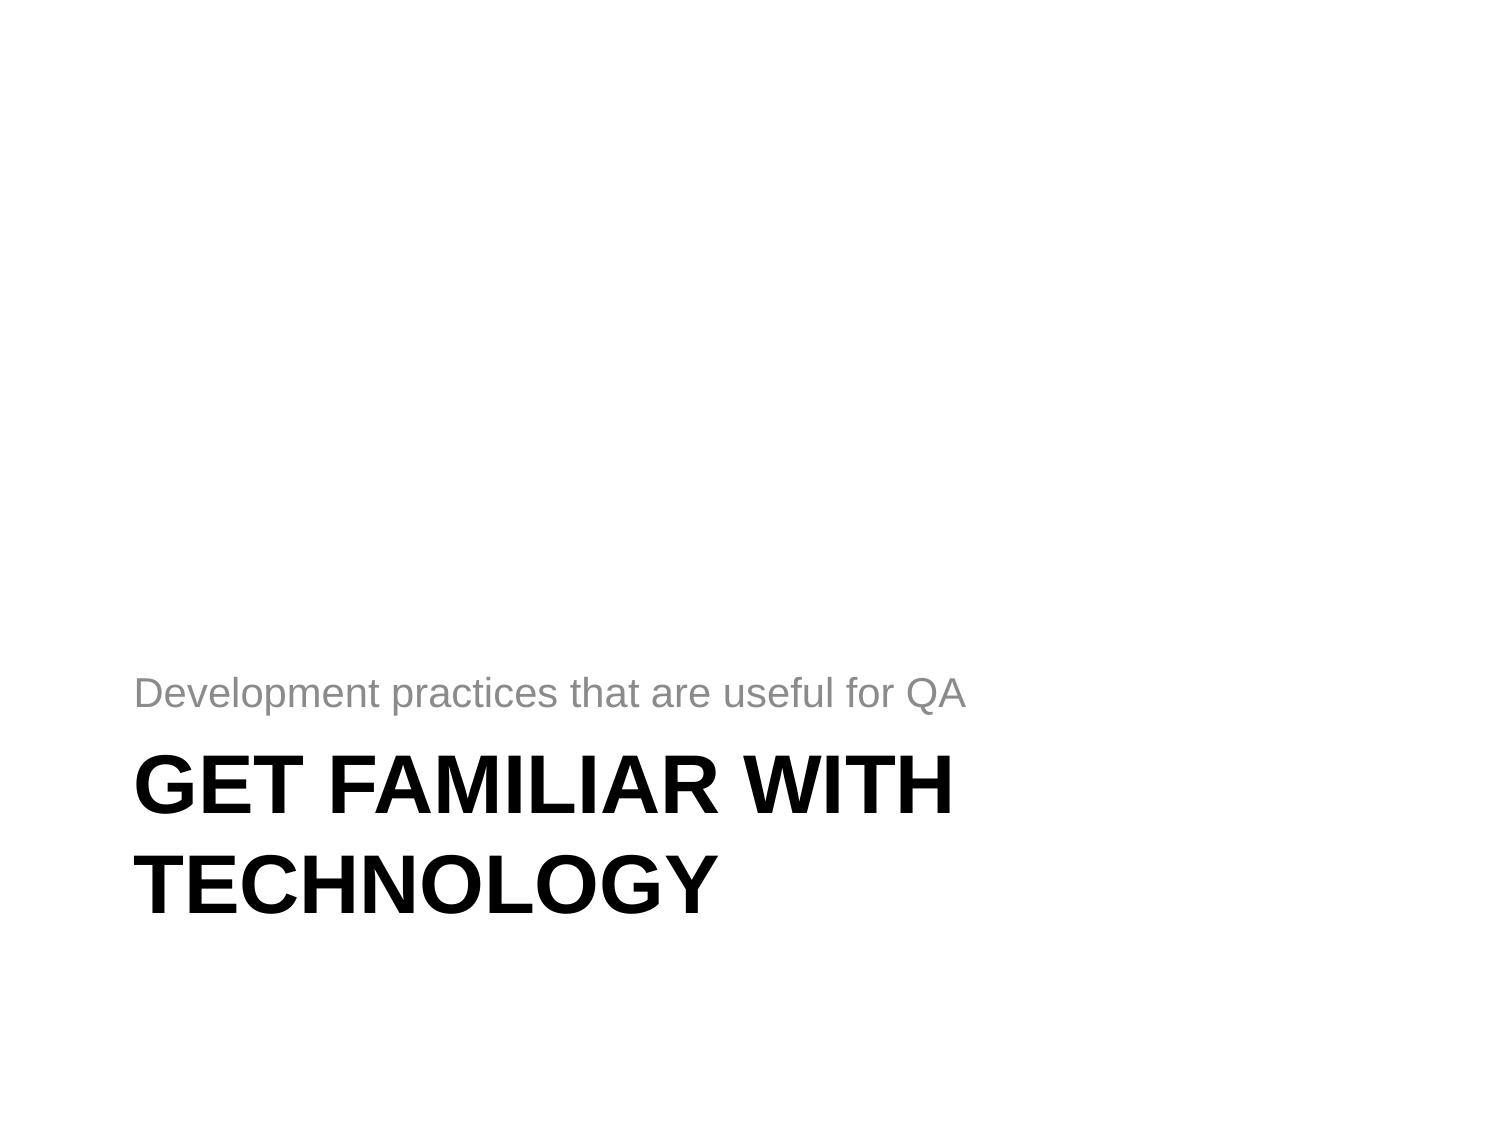

Development practices that are useful for QA
# Get familiar with Technology